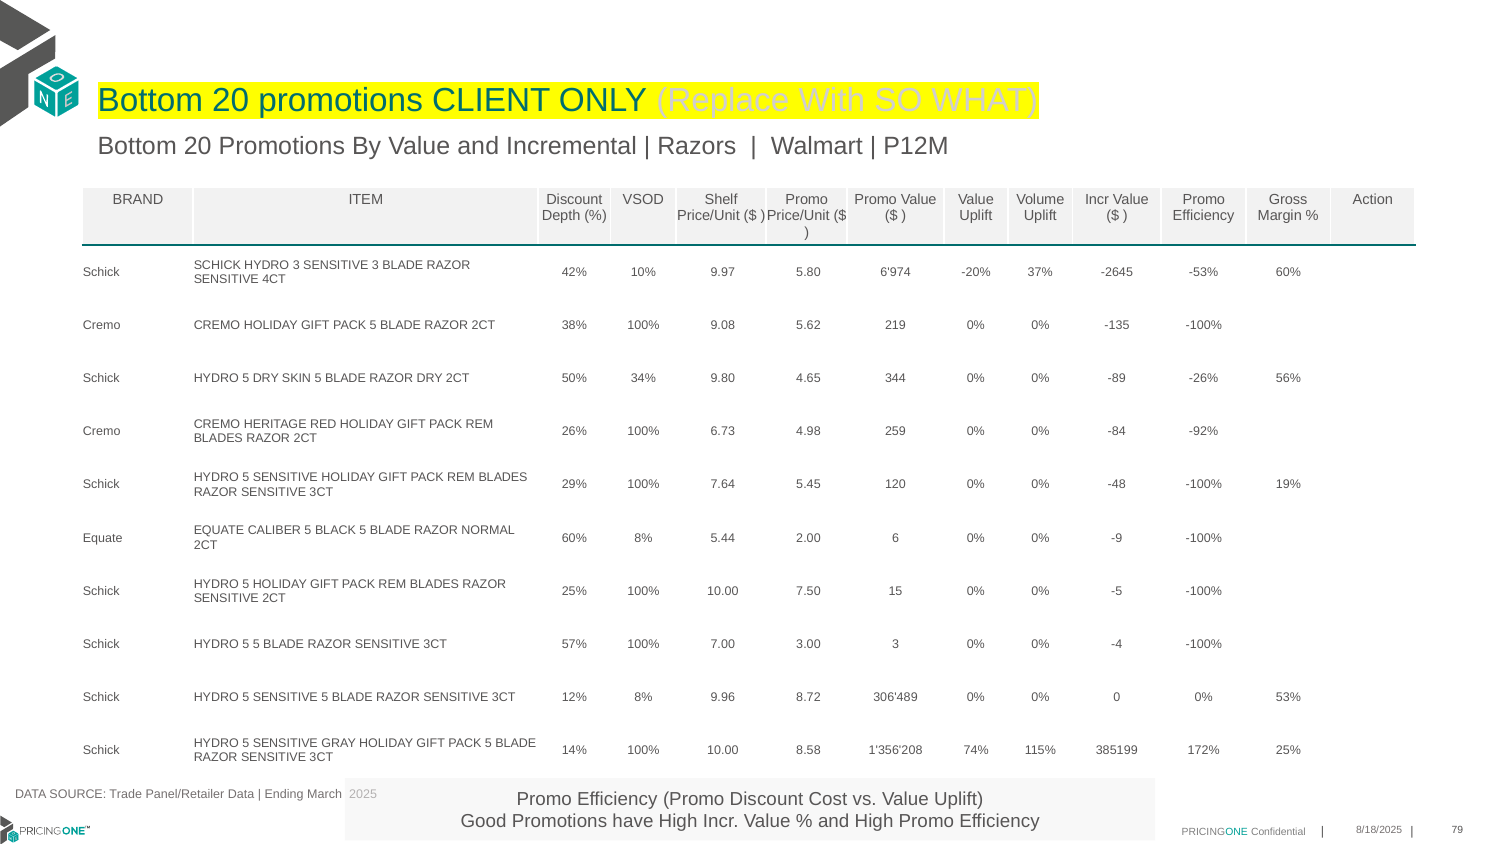

# Bottom 20 promotions CLIENT ONLY (Replace With SO WHAT)
Bottom 20 Promotions By Value and Incremental | Razors  |  Walmart | P12M
| BRAND | ITEM | Discount Depth (%) | VSOD | Shelf Price/Unit ($ ) | Promo Price/Unit ($ ) | Promo Value ($ ) | Value Uplift | Volume Uplift | Incr Value ($ ) | Promo Efficiency | Gross Margin % | Action |
| --- | --- | --- | --- | --- | --- | --- | --- | --- | --- | --- | --- | --- |
| Schick | SCHICK HYDRO 3 SENSITIVE 3 BLADE RAZOR SENSITIVE 4CT | 42% | 10% | 9.97 | 5.80 | 6'974 | -20% | 37% | -2645 | -53% | 60% |  |
| Cremo | CREMO HOLIDAY GIFT PACK 5 BLADE RAZOR 2CT | 38% | 100% | 9.08 | 5.62 | 219 | 0% | 0% | -135 | -100% |  |  |
| Schick | HYDRO 5 DRY SKIN 5 BLADE RAZOR DRY 2CT | 50% | 34% | 9.80 | 4.65 | 344 | 0% | 0% | -89 | -26% | 56% |  |
| Cremo | CREMO HERITAGE RED HOLIDAY GIFT PACK REM BLADES RAZOR 2CT | 26% | 100% | 6.73 | 4.98 | 259 | 0% | 0% | -84 | -92% |  |  |
| Schick | HYDRO 5 SENSITIVE HOLIDAY GIFT PACK REM BLADES RAZOR SENSITIVE 3CT | 29% | 100% | 7.64 | 5.45 | 120 | 0% | 0% | -48 | -100% | 19% |  |
| Equate | EQUATE CALIBER 5 BLACK 5 BLADE RAZOR NORMAL 2CT | 60% | 8% | 5.44 | 2.00 | 6 | 0% | 0% | -9 | -100% |  |  |
| Schick | HYDRO 5 HOLIDAY GIFT PACK REM BLADES RAZOR SENSITIVE 2CT | 25% | 100% | 10.00 | 7.50 | 15 | 0% | 0% | -5 | -100% |  |  |
| Schick | HYDRO 5 5 BLADE RAZOR SENSITIVE 3CT | 57% | 100% | 7.00 | 3.00 | 3 | 0% | 0% | -4 | -100% |  |  |
| Schick | HYDRO 5 SENSITIVE 5 BLADE RAZOR SENSITIVE 3CT | 12% | 8% | 9.96 | 8.72 | 306'489 | 0% | 0% | 0 | 0% | 53% |  |
| Schick | HYDRO 5 SENSITIVE GRAY HOLIDAY GIFT PACK 5 BLADE RAZOR SENSITIVE 3CT | 14% | 100% | 10.00 | 8.58 | 1'356'208 | 74% | 115% | 385199 | 172% | 25% |  |
DATA SOURCE: Trade Panel/Retailer Data | Ending March  2025
Promo Efficiency (Promo Discount Cost vs. Value Uplift)
Good Promotions have High Incr. Value % and High Promo Efficiency

8/18/2025
79